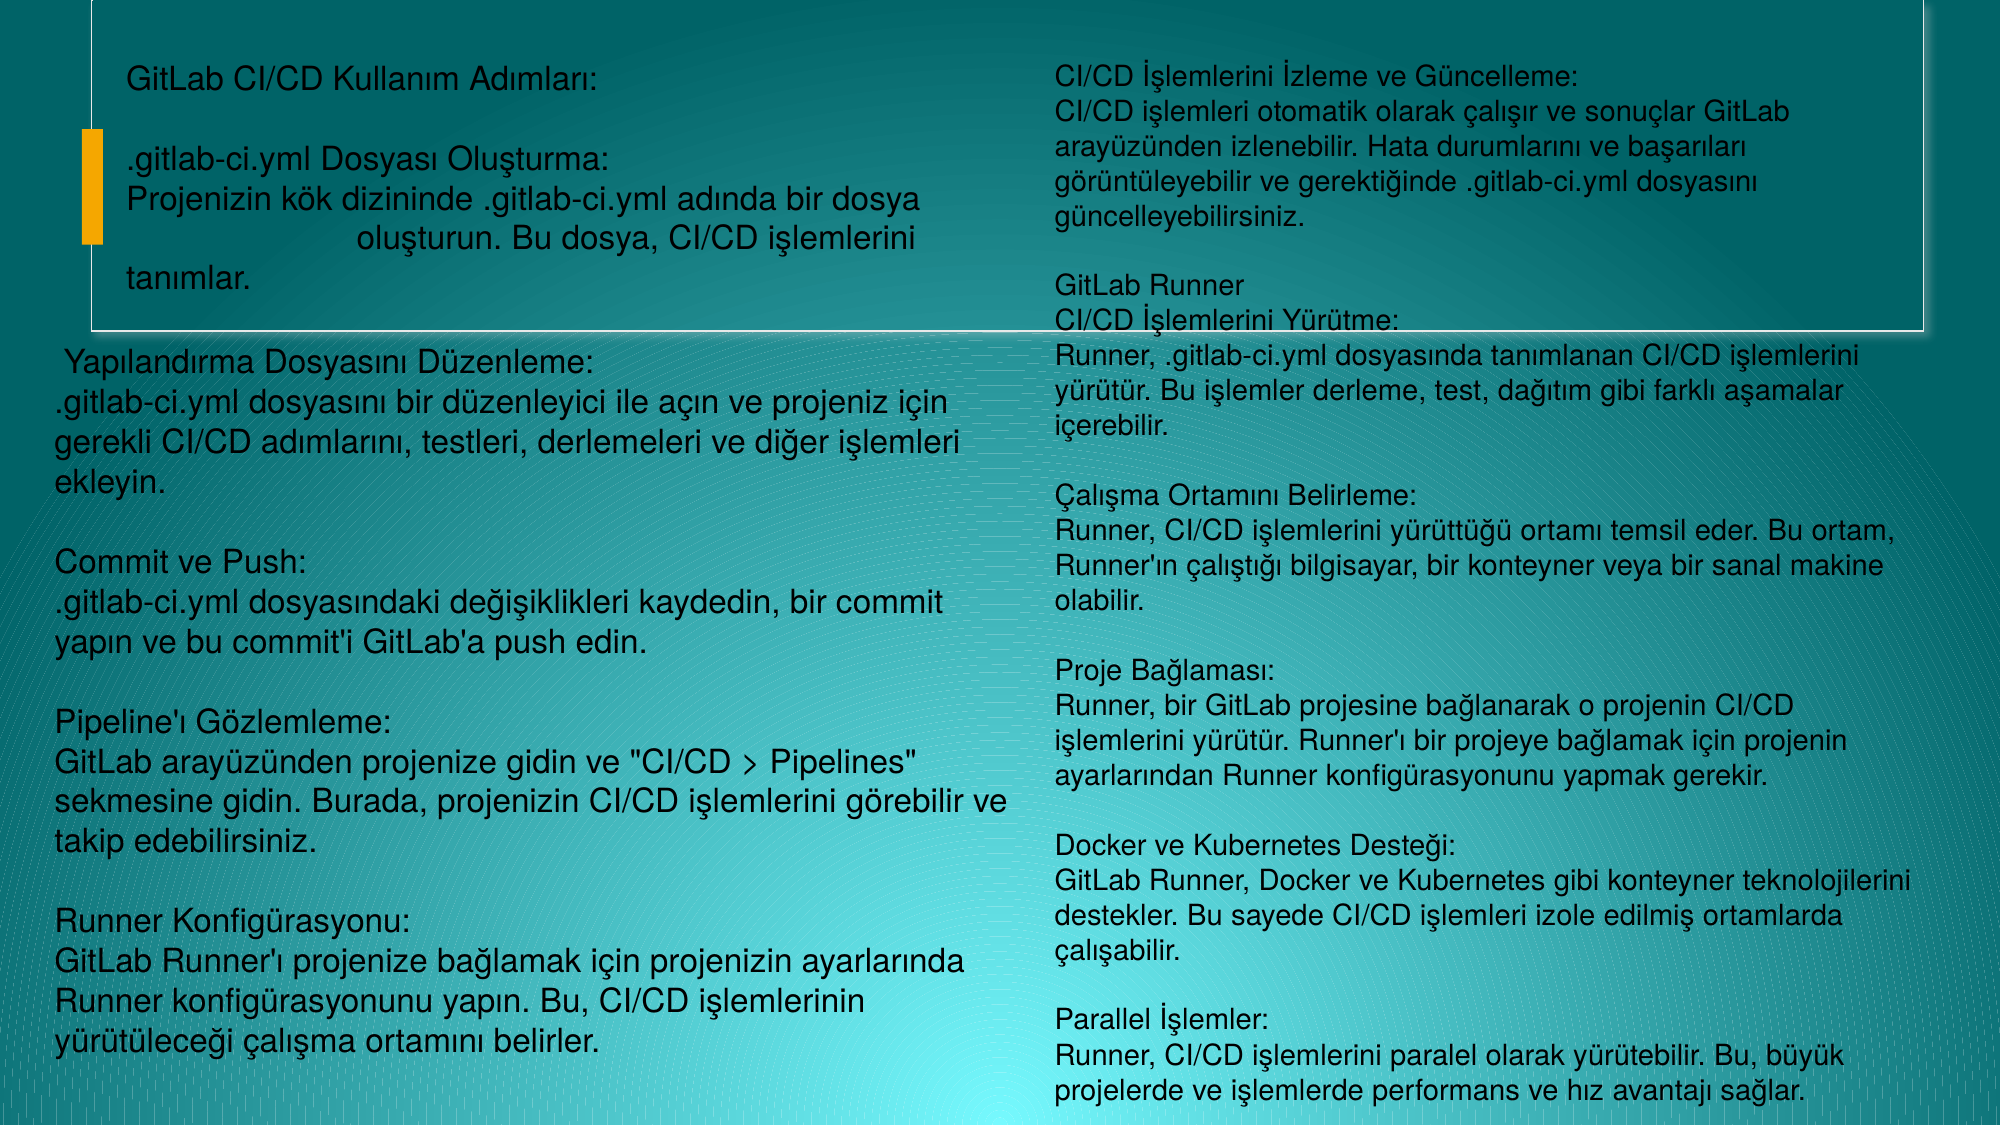

GitLab CI/CD Kullanım Adımları:

.gitlab-ci.yml Dosyası Oluşturma:
Projenizin kök dizininde .gitlab-ci.yml adında bir dosya                            oluşturun. Bu dosya, CI/CD işlemlerini tanımlar.
CI/CD İşlemlerini İzleme ve Güncelleme:
CI/CD işlemleri otomatik olarak çalışır ve sonuçlar GitLab arayüzünden izlenebilir. Hata durumlarını ve başarıları görüntüleyebilir ve gerektiğinde .gitlab-ci.yml dosyasını güncelleyebilirsiniz.

GitLab Runner
CI/CD İşlemlerini Yürütme:
Runner, .gitlab-ci.yml dosyasında tanımlanan CI/CD işlemlerini yürütür. Bu işlemler derleme, test, dağıtım gibi farklı aşamalar içerebilir.

Çalışma Ortamını Belirleme:
Runner, CI/CD işlemlerini yürüttüğü ortamı temsil eder. Bu ortam, Runner'ın çalıştığı bilgisayar, bir konteyner veya bir sanal makine olabilir.

Proje Bağlaması:
Runner, bir GitLab projesine bağlanarak o projenin CI/CD işlemlerini yürütür. Runner'ı bir projeye bağlamak için projenin ayarlarından Runner konfigürasyonunu yapmak gerekir.

Docker ve Kubernetes Desteği:
GitLab Runner, Docker ve Kubernetes gibi konteyner teknolojilerini destekler. Bu sayede CI/CD işlemleri izole edilmiş ortamlarda çalışabilir.

Parallel İşlemler:
Runner, CI/CD işlemlerini paralel olarak yürütebilir. Bu, büyük projelerde ve işlemlerde performans ve hız avantajı sağlar.
 Yapılandırma Dosyasını Düzenleme:
.gitlab-ci.yml dosyasını bir düzenleyici ile açın ve projeniz için gerekli CI/CD adımlarını, testleri, derlemeleri ve diğer işlemleri ekleyin.

Commit ve Push:
.gitlab-ci.yml dosyasındaki değişiklikleri kaydedin, bir commit yapın ve bu commit'i GitLab'a push edin.

Pipeline'ı Gözlemleme:
GitLab arayüzünden projenize gidin ve "CI/CD > Pipelines" sekmesine gidin. Burada, projenizin CI/CD işlemlerini görebilir ve takip edebilirsiniz.

Runner Konfigürasyonu:
GitLab Runner'ı projenize bağlamak için projenizin ayarlarında Runner konfigürasyonunu yapın. Bu, CI/CD işlemlerinin yürütüleceği çalışma ortamını belirler.